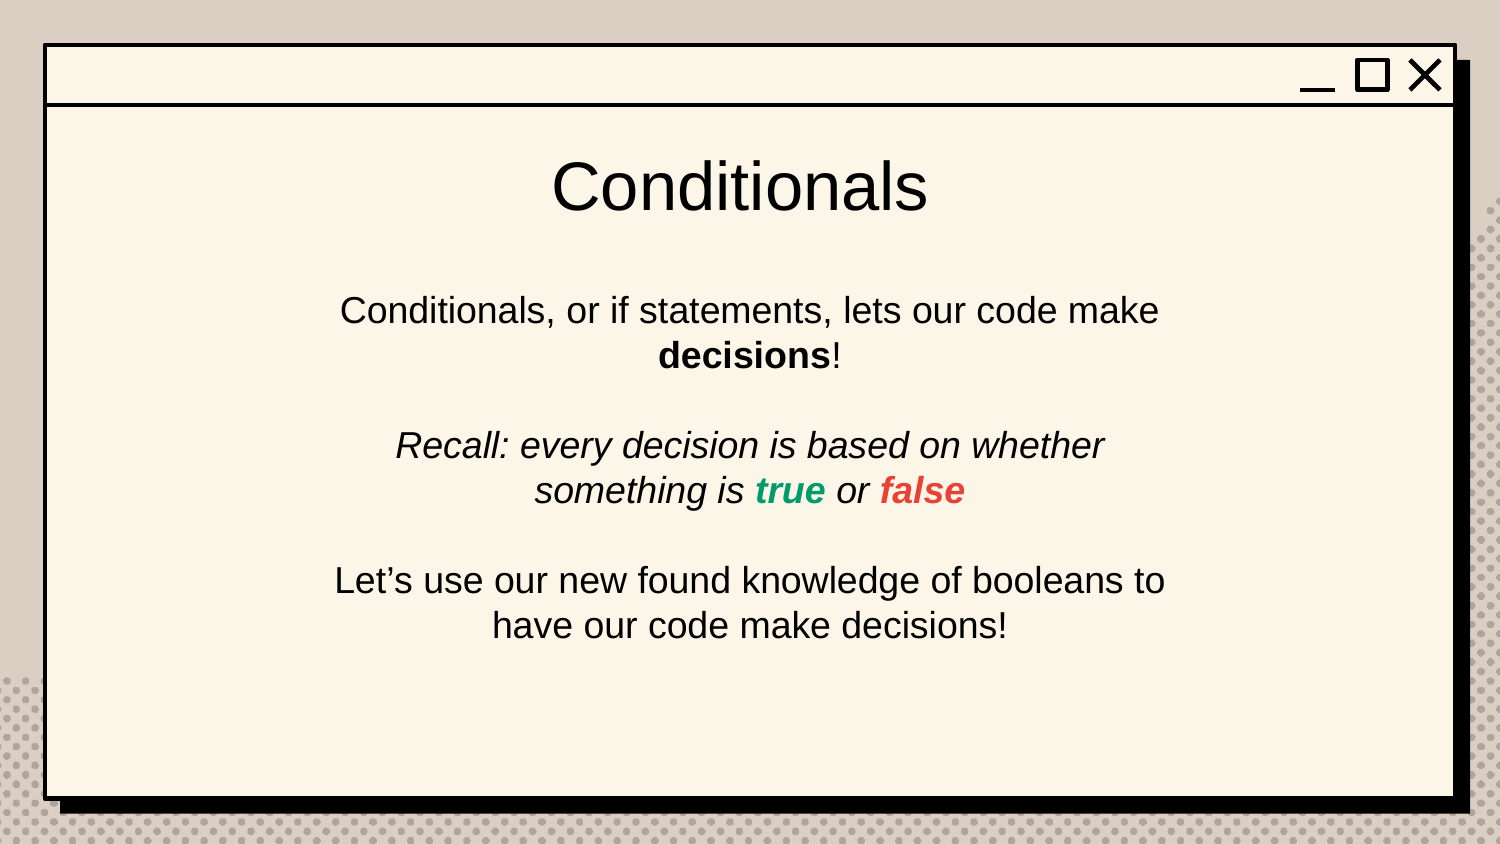

# Conditionals
Conditionals, or if statements, lets our code make decisions!

Recall: every decision is based on whether something is true or false

Let’s use our new found knowledge of booleans to have our code make decisions!